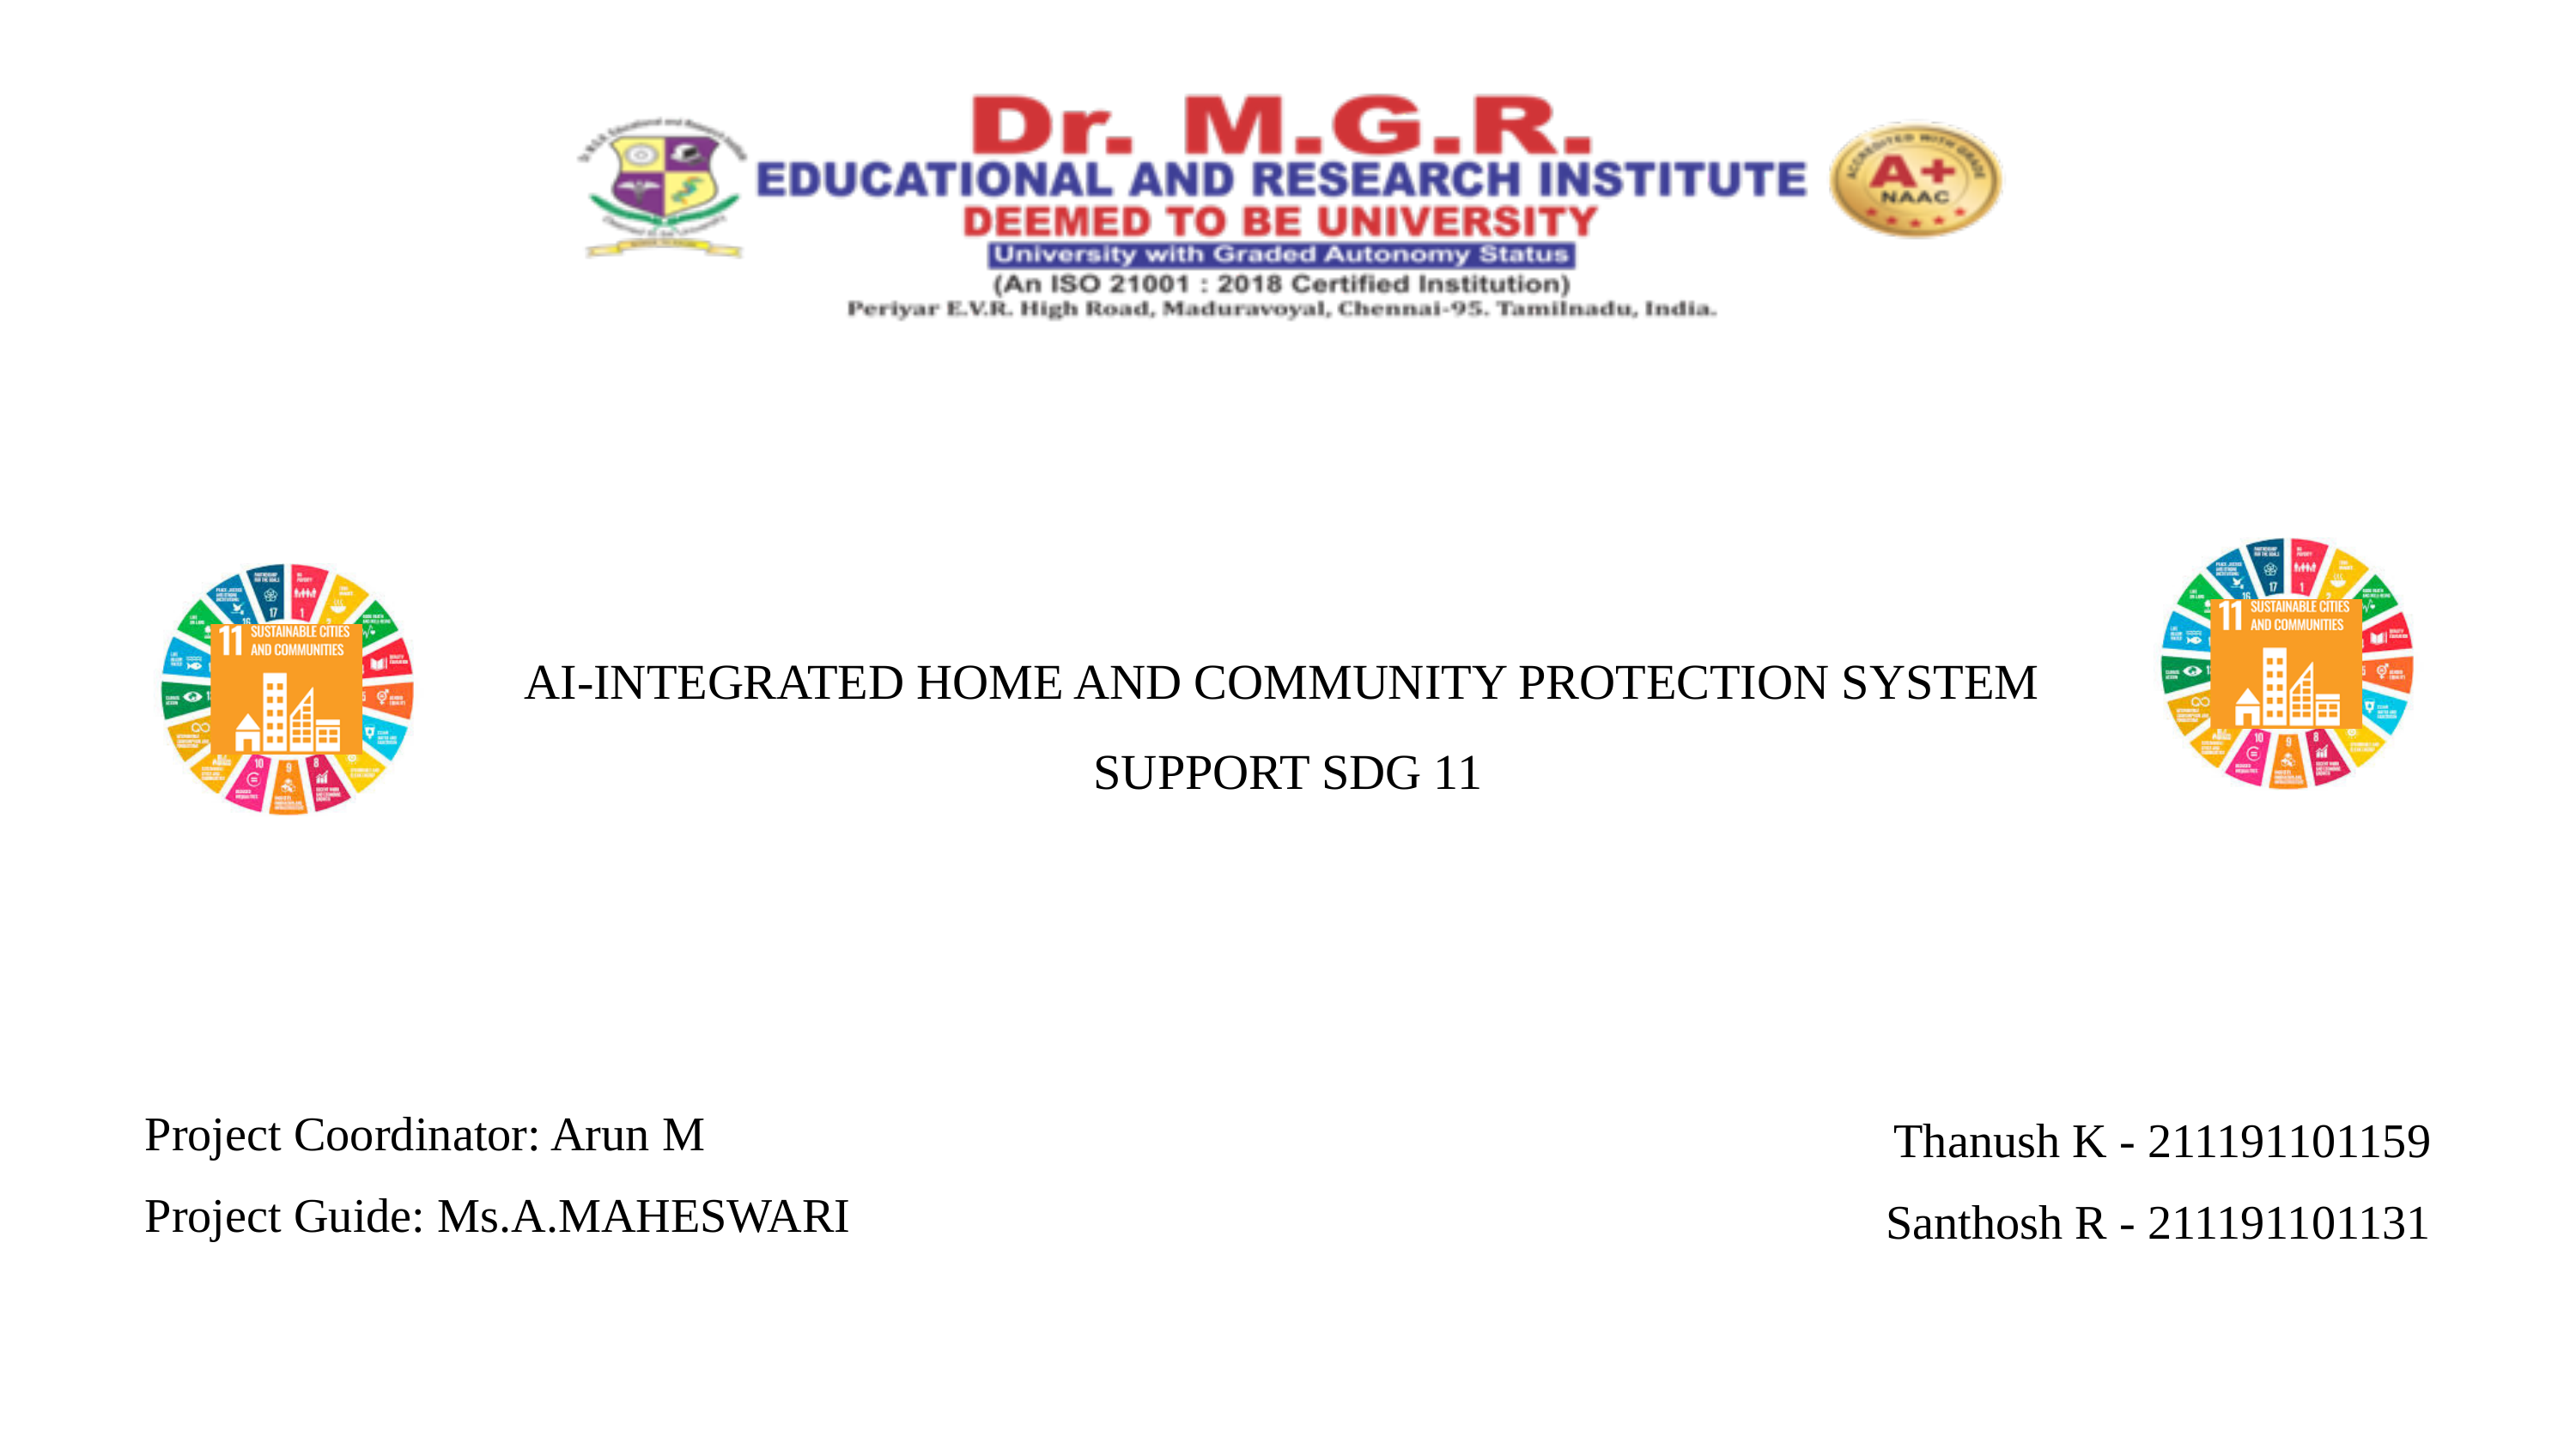

AI-INTEGRATED HOME AND COMMUNITY PROTECTION SYSTEM
SUPPORT SDG 11

Project Coordinator: Arun M
Thanush K - 211191101159
Project Guide: Ms.A.MAHESWARI
    Santhosh R - 211191101131